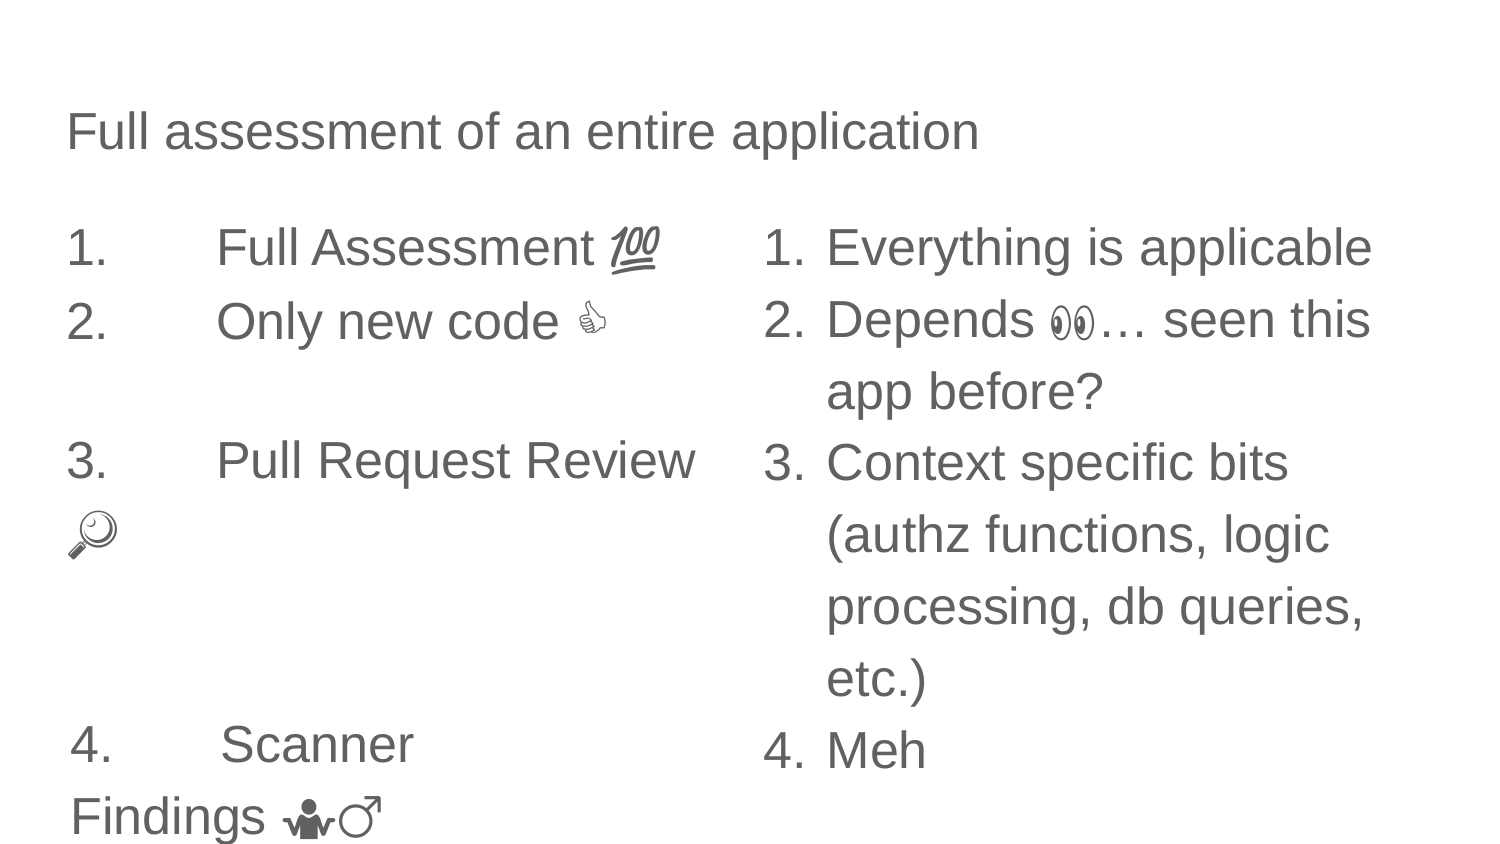

# Full assessment of an entire application
1.	Full Assessment 💯
Everything is applicable
Depends 👀… seen this app before?
Context specific bits (authz functions, logic processing, db queries, etc.)
Meh
2.	Only new code 👍
3.	Pull Request Review 🔎
4.	Scanner Findings 🤷‍♂️